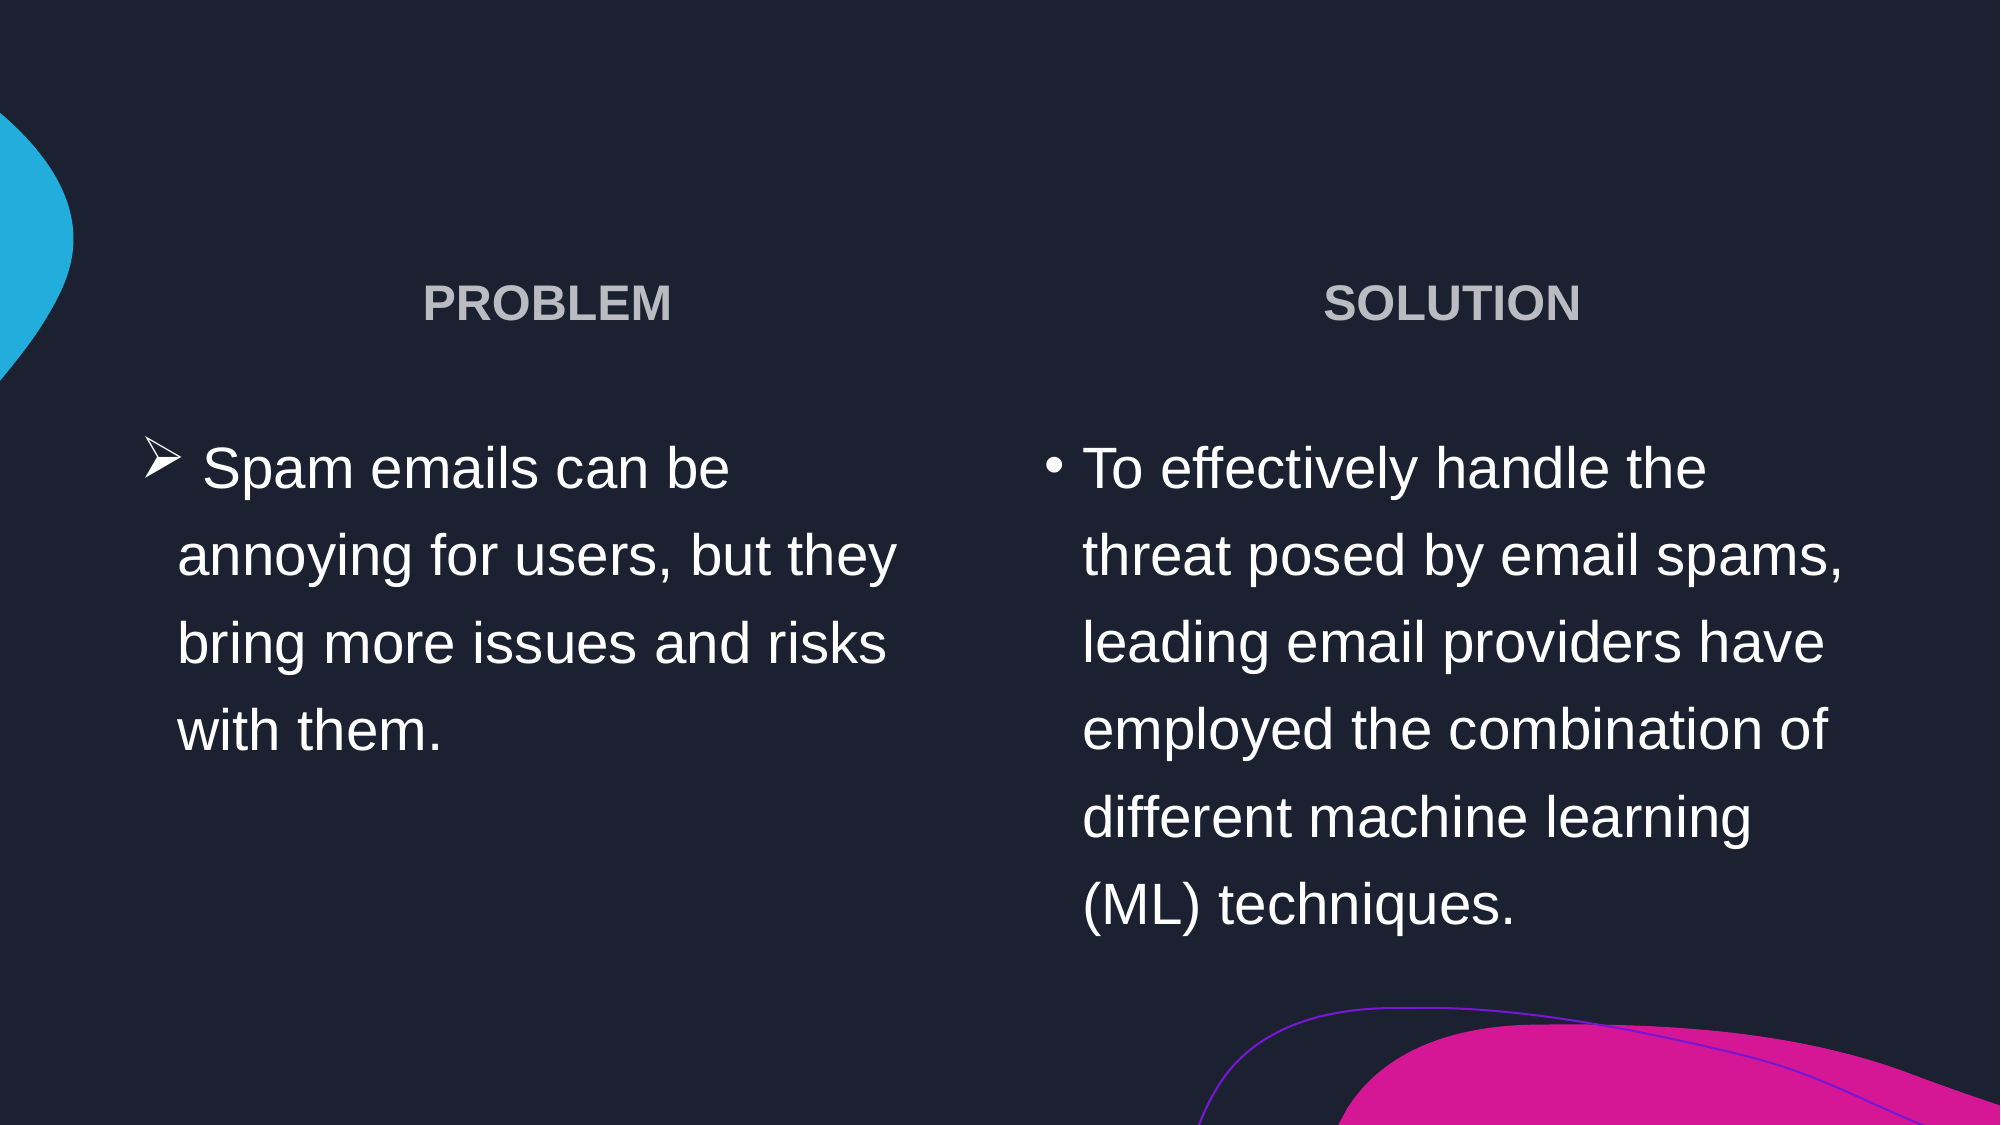

PROBLEM
SOLUTION
 Spam emails can be annoying for users, but they bring more issues and risks with them.

To effectively handle the threat posed by email spams, leading email providers have employed the combination of different machine learning (ML) techniques.